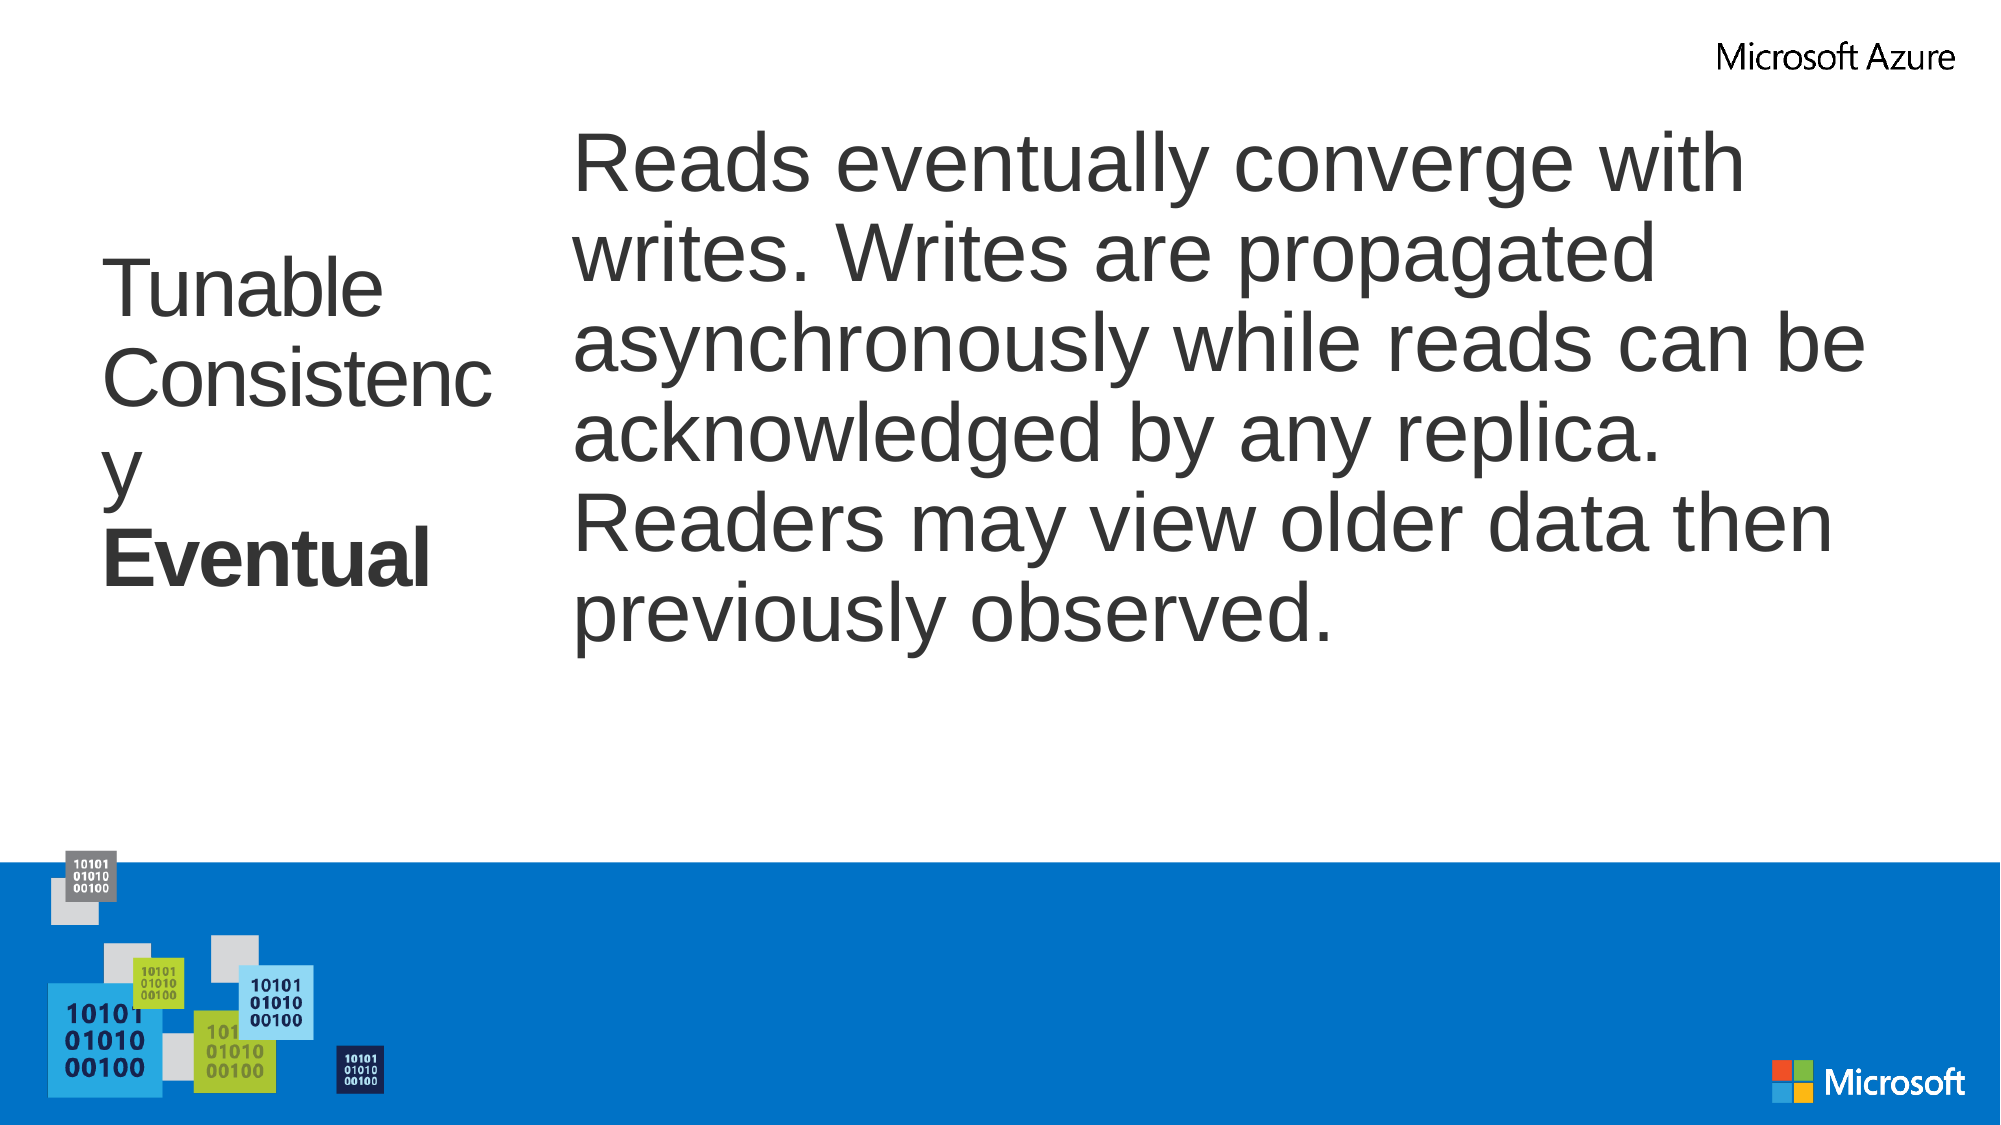

Reads eventually converge with writes. Writes are propagated asynchronously while reads can be acknowledged by any replica. Readers may view older data then previously observed.
# Tunable Consistency Eventual